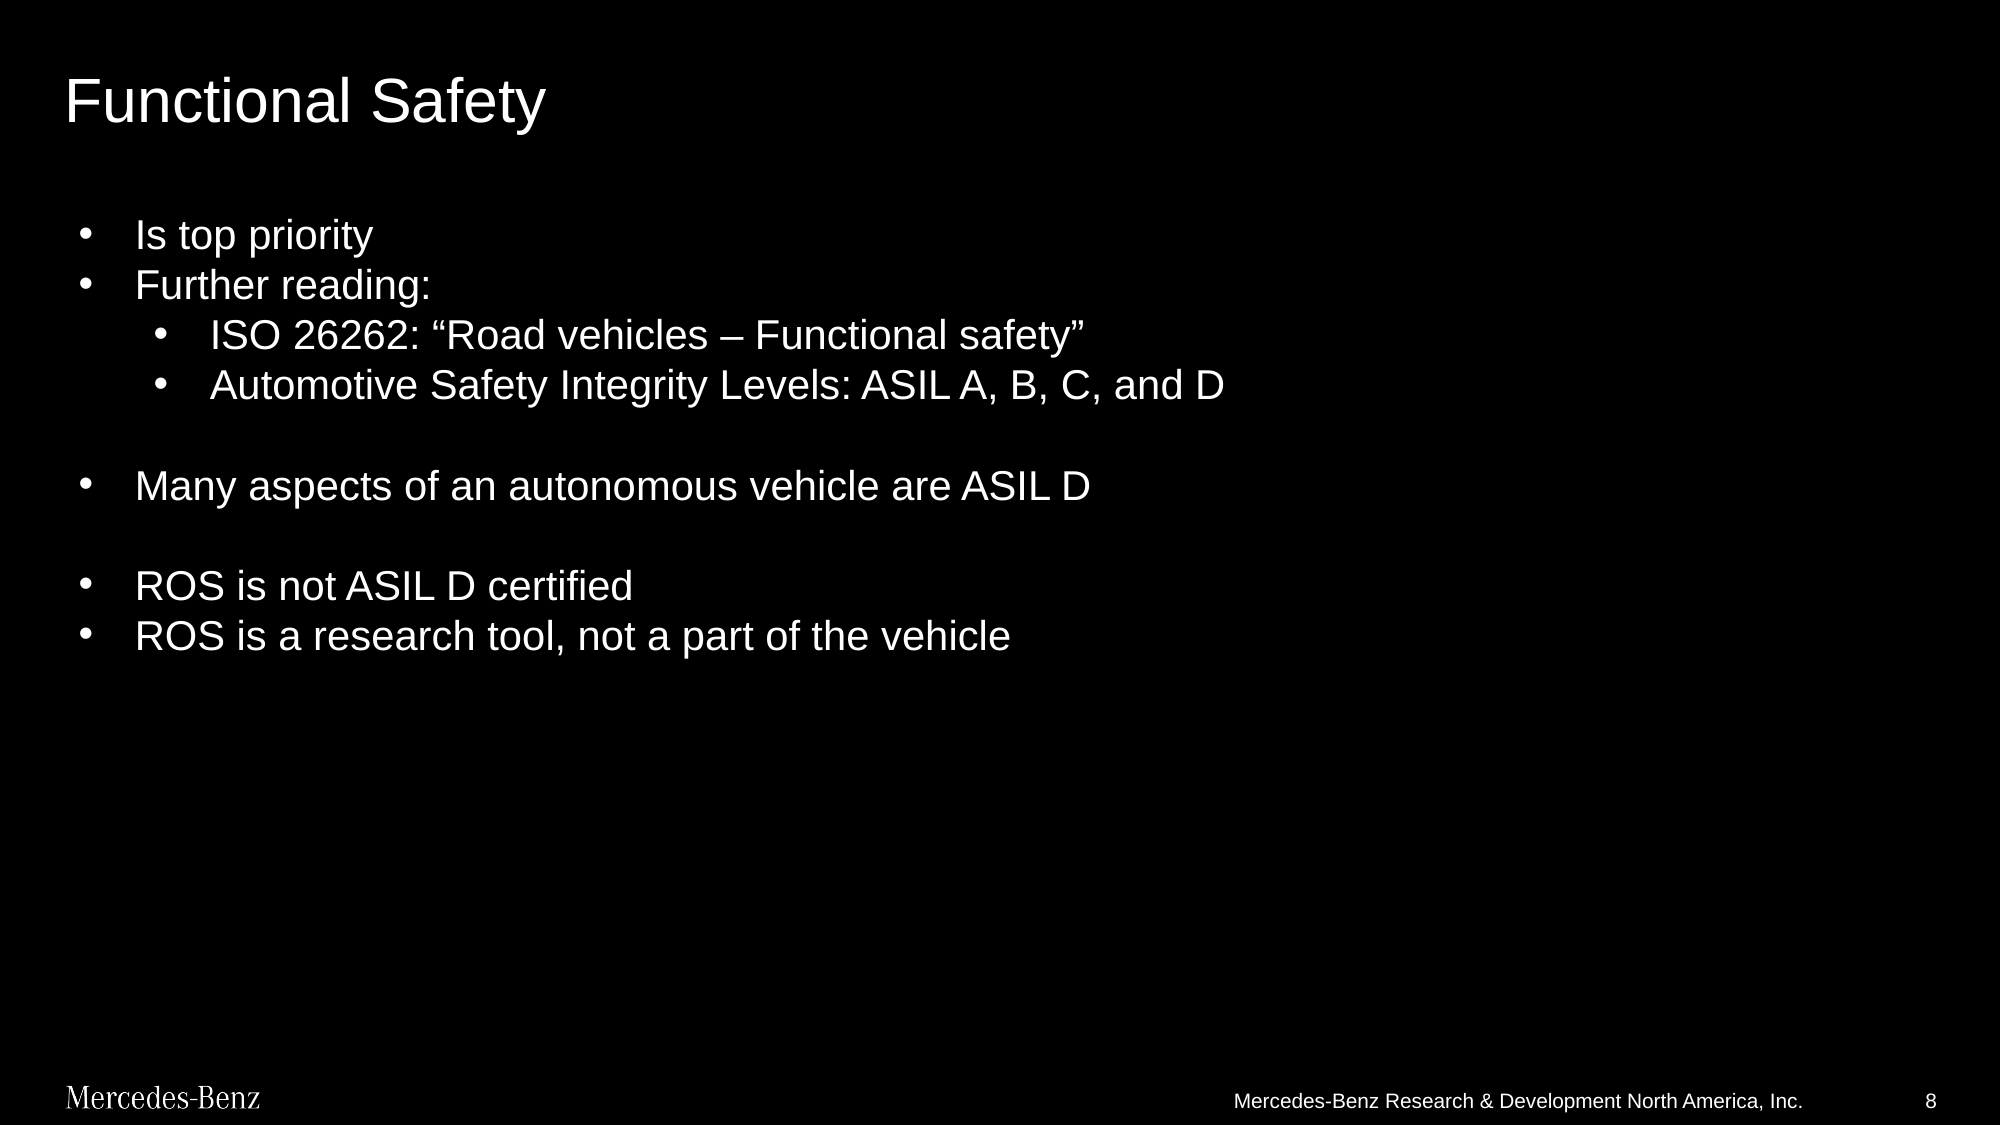

# Functional Safety
Is top priority
Further reading:
ISO 26262: “Road vehicles – Functional safety”
Automotive Safety Integrity Levels: ASIL A, B, C, and D

Many aspects of an autonomous vehicle are ASIL D

ROS is not ASIL D certified
ROS is a research tool, not a part of the vehicle

Mercedes-Benz Research & Development North America, Inc.
8